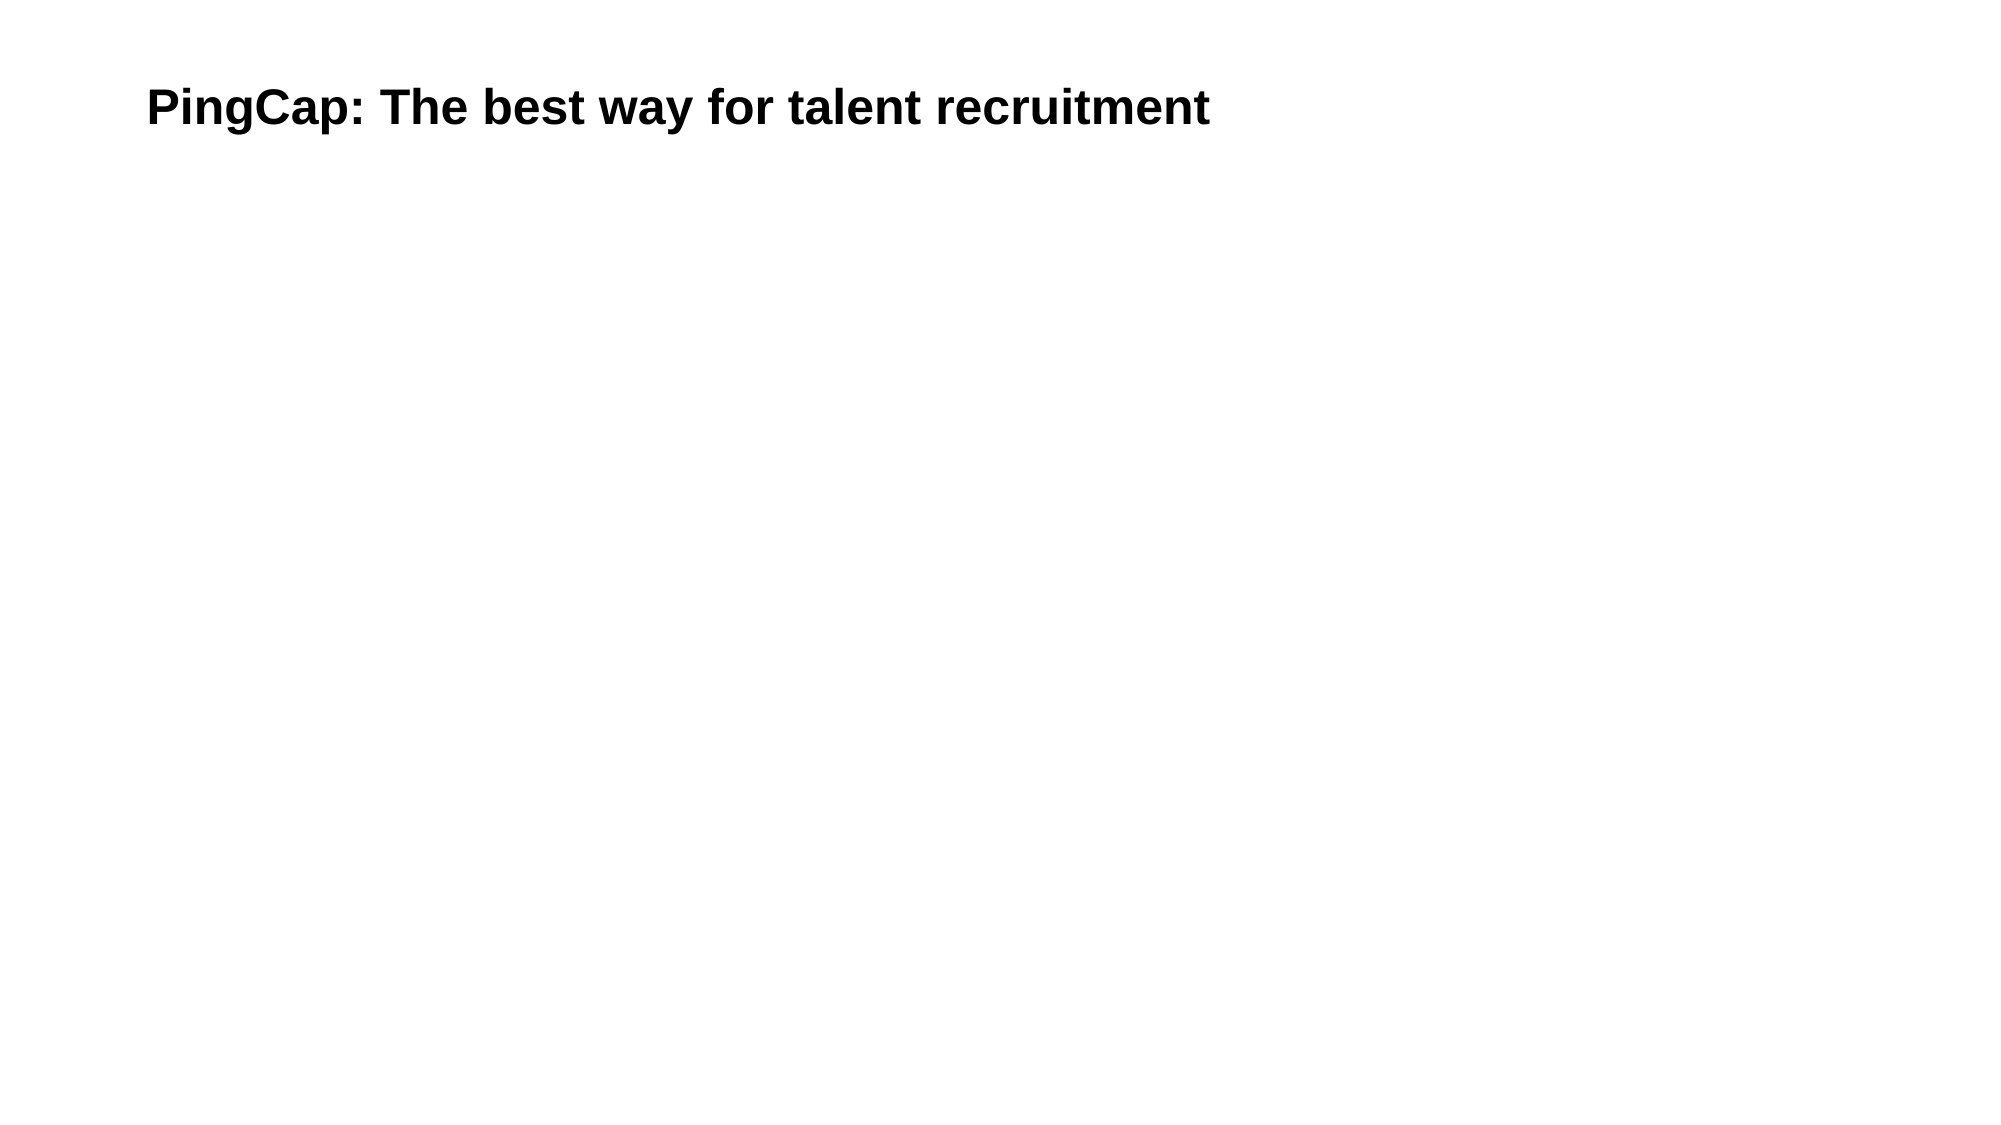

PingCap: The best way for talent recruitment